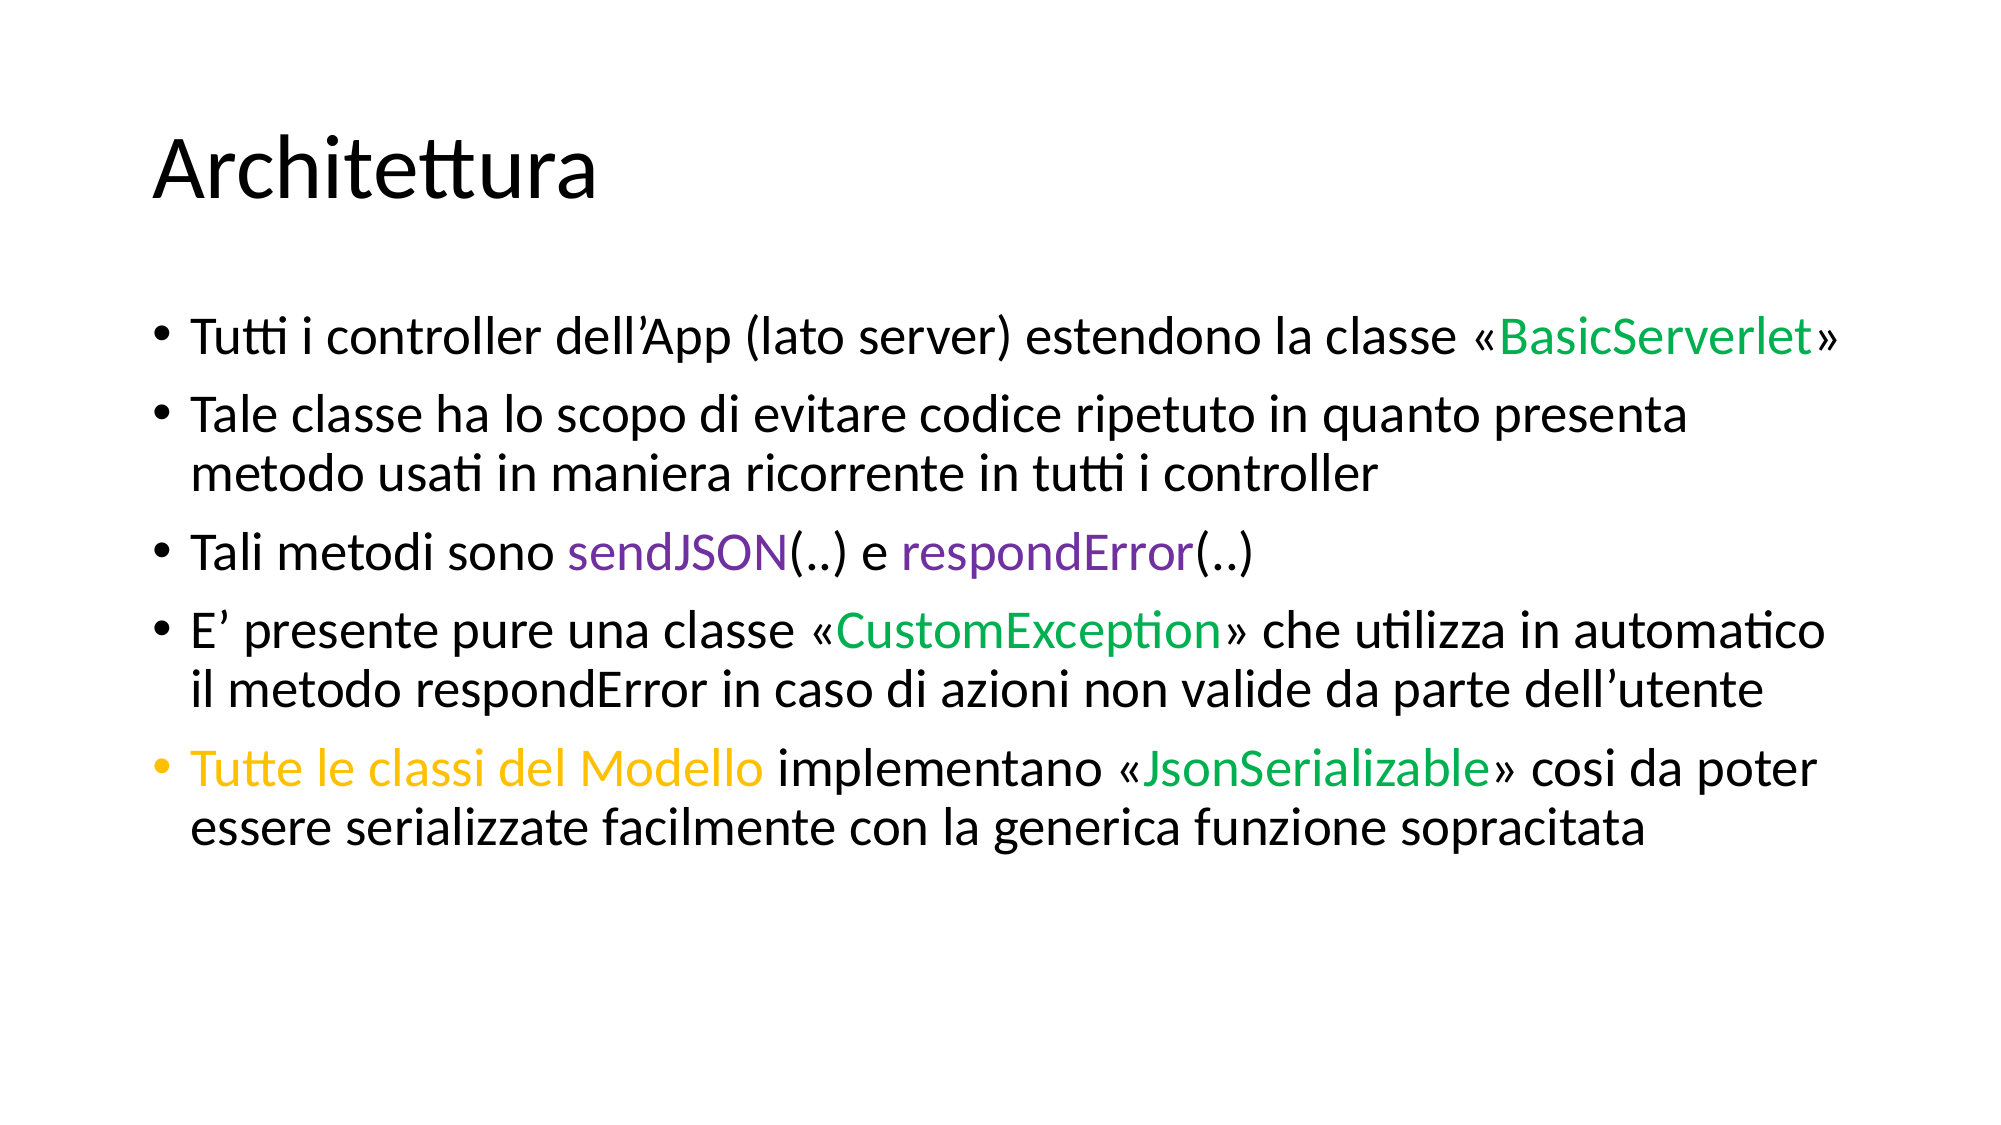

# Architettura
Tutti i controller dell’App (lato server) estendono la classe «BasicServerlet»
Tale classe ha lo scopo di evitare codice ripetuto in quanto presenta metodo usati in maniera ricorrente in tutti i controller
Tali metodi sono sendJSON(..) e respondError(..)
E’ presente pure una classe «CustomException» che utilizza in automatico il metodo respondError in caso di azioni non valide da parte dell’utente
Tutte le classi del Modello implementano «JsonSerializable» cosi da poter essere serializzate facilmente con la generica funzione sopracitata